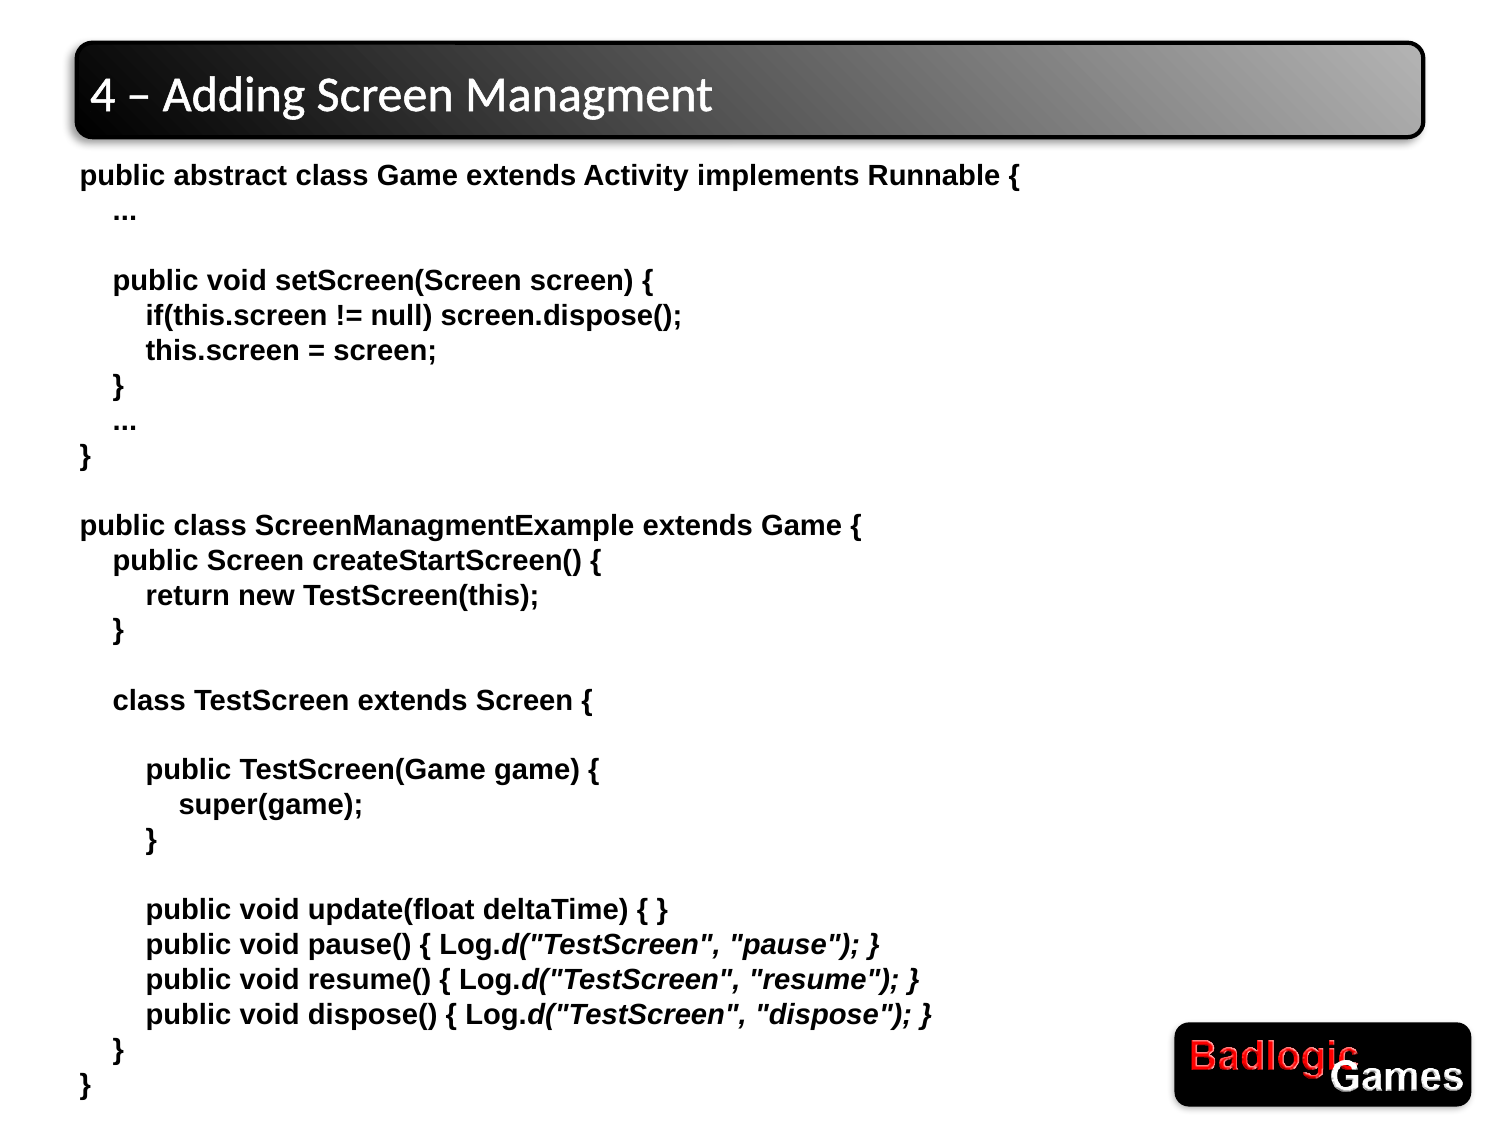

# 4 – Adding Screen Managment
public abstract class Game extends Activity implements Runnable {
    ...

    public void setScreen(Screen screen) {
        if(this.screen != null) screen.dispose();
        this.screen = screen;
    }
    ...
}

public class ScreenManagmentExample extends Game {
    public Screen createStartScreen() {
        return new TestScreen(this);
    }

    class TestScreen extends Screen {

        public TestScreen(Game game) {
            super(game);
        }

        public void update(float deltaTime) { }
        public void pause() { Log.d("TestScreen", "pause"); }
        public void resume() { Log.d("TestScreen", "resume"); }
        public void dispose() { Log.d("TestScreen", "dispose"); }
    }
}